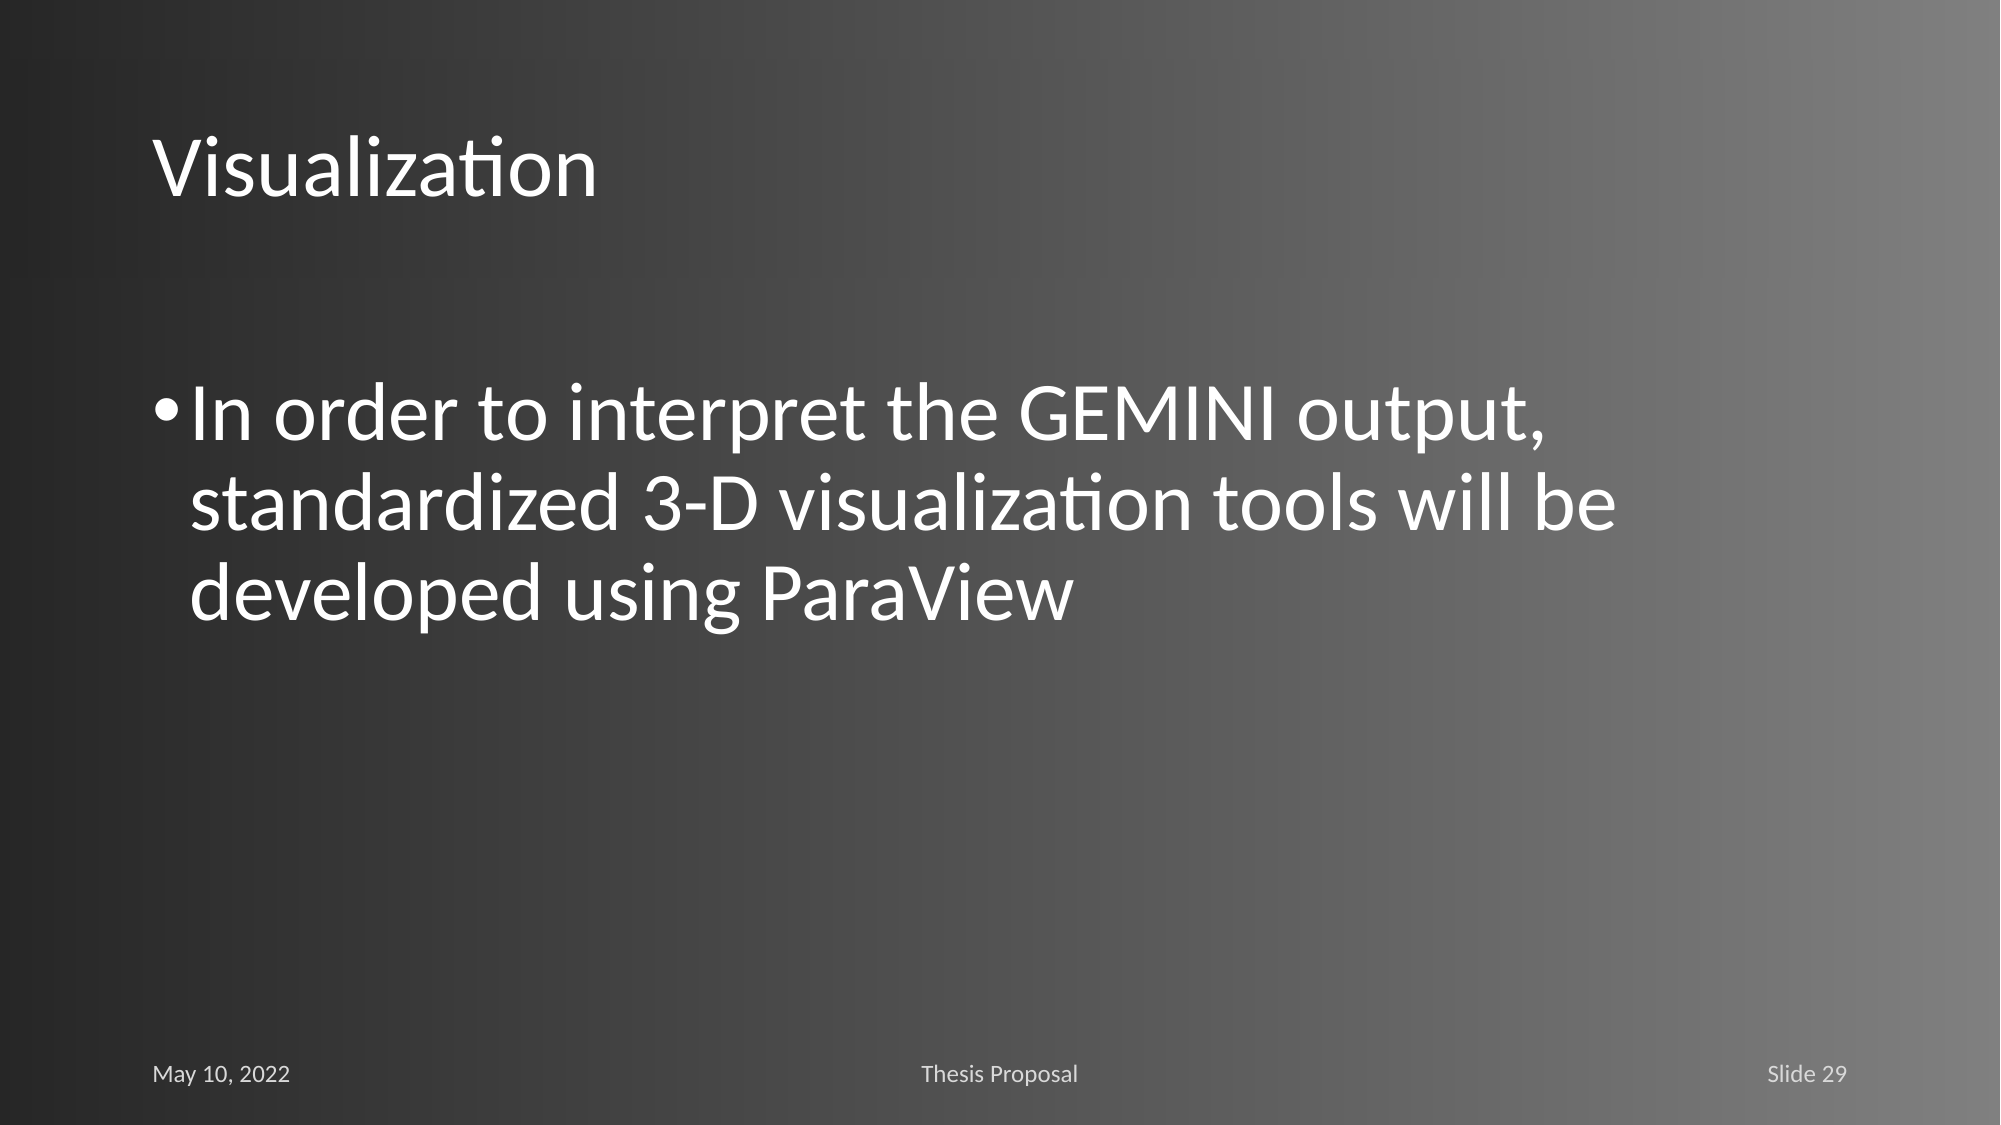

# Visualization
In order to interpret the GEMINI output, standardized 3-D visualization tools will be developed using ParaView
May 10, 2022
Thesis Proposal
Slide 29